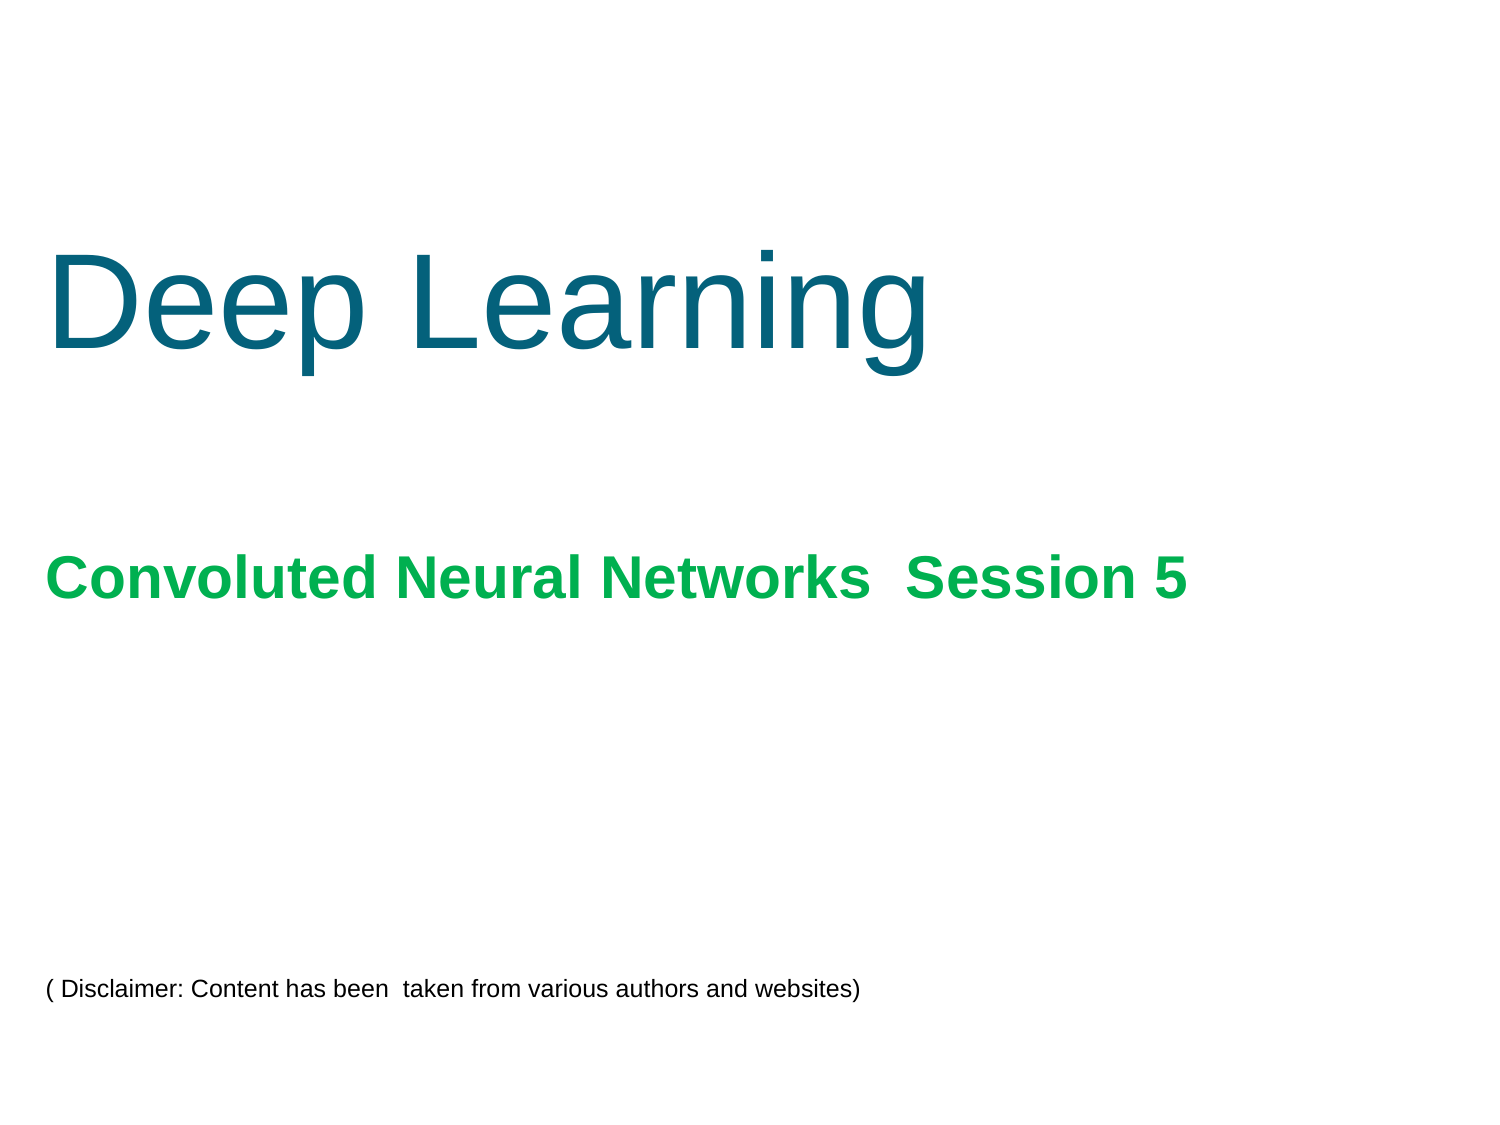

Deep Learning

Convoluted Neural Networks  Session 5

( Disclaimer: Content has been  taken from various authors and websites)